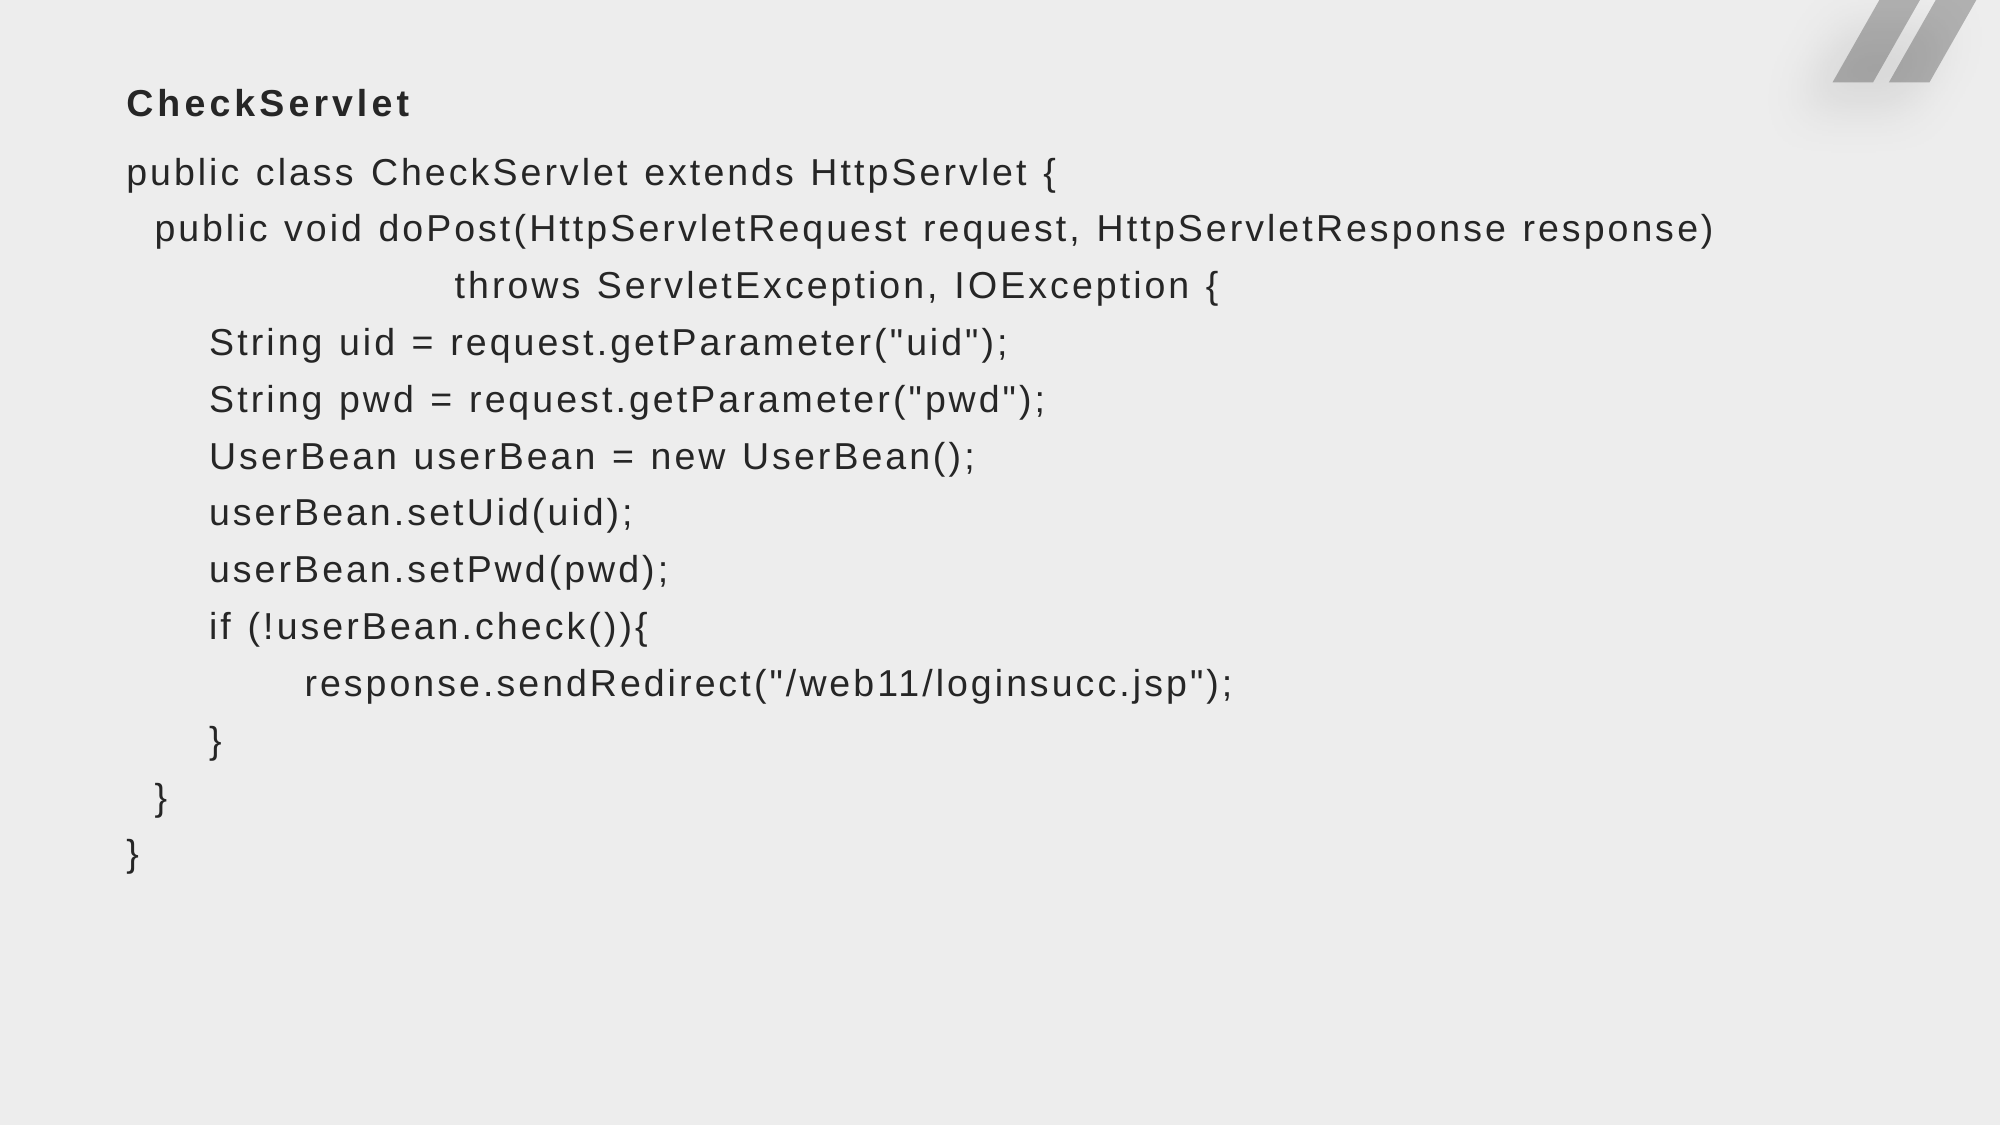

# CheckServlet
public class CheckServlet extends HttpServlet {
	public void doPost(HttpServletRequest request, HttpServletResponse response)
			throws ServletException, IOException {
	    String uid = request.getParameter("uid");
	    String pwd = request.getParameter("pwd");
	    UserBean userBean = new UserBean();
	    userBean.setUid(uid);
	    userBean.setPwd(pwd);
	    if (!userBean.check()){
	    	response.sendRedirect("/web11/loginsucc.jsp");
	    }
	}
}